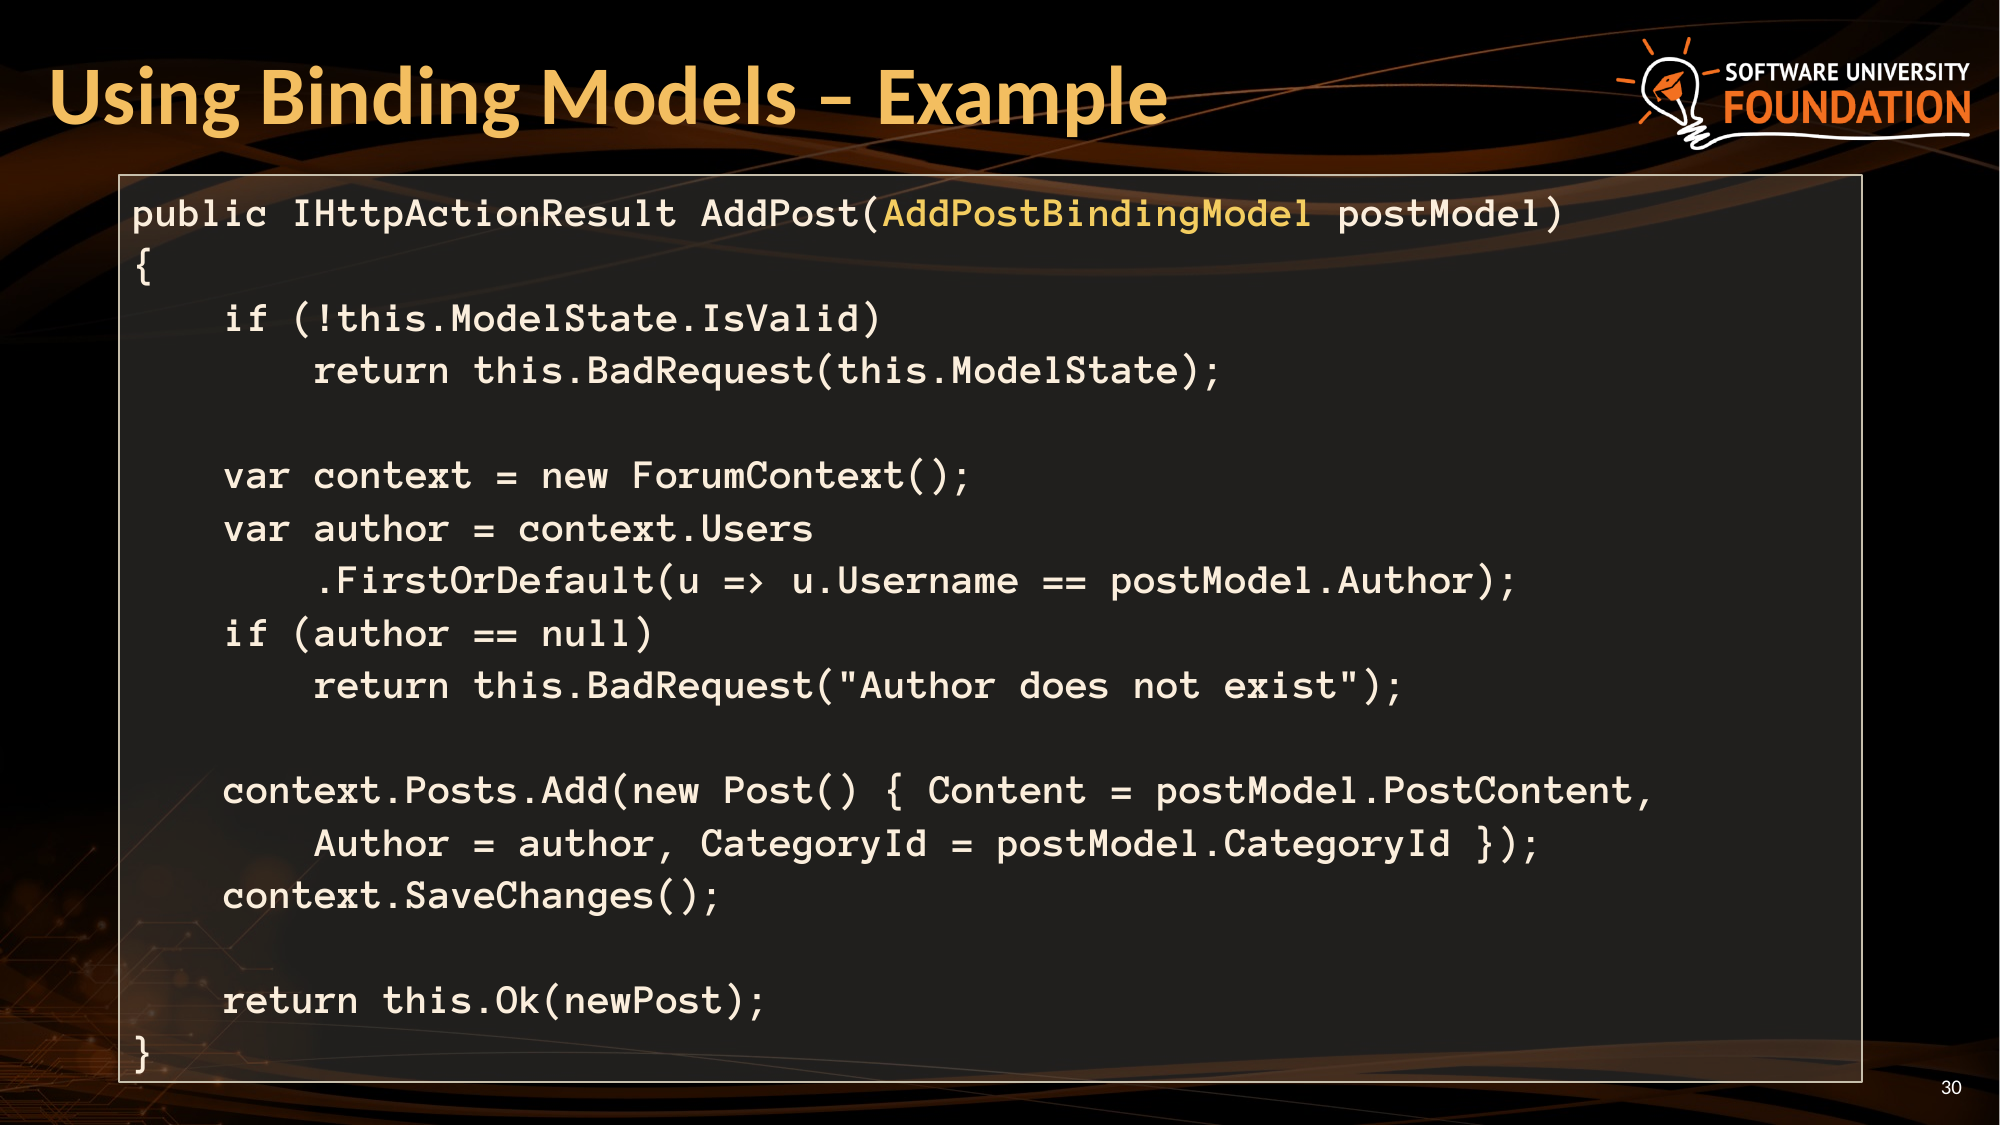

# Using Binding Models – Example
public IHttpActionResult AddPost(AddPostBindingModel postModel)
{
    if (!this.ModelState.IsValid)
        return this.BadRequest(this.ModelState);

    var context = new ForumContext();
    var author = context.Users
        .FirstOrDefault(u => u.Username == postModel.Author);
    if (author == null)
        return this.BadRequest("Author does not exist");

    context.Posts.Add(new Post() { Content = postModel.PostContent,
        Author = author, CategoryId = postModel.CategoryId });
    context.SaveChanges();

    return this.Ok(newPost);
}
30